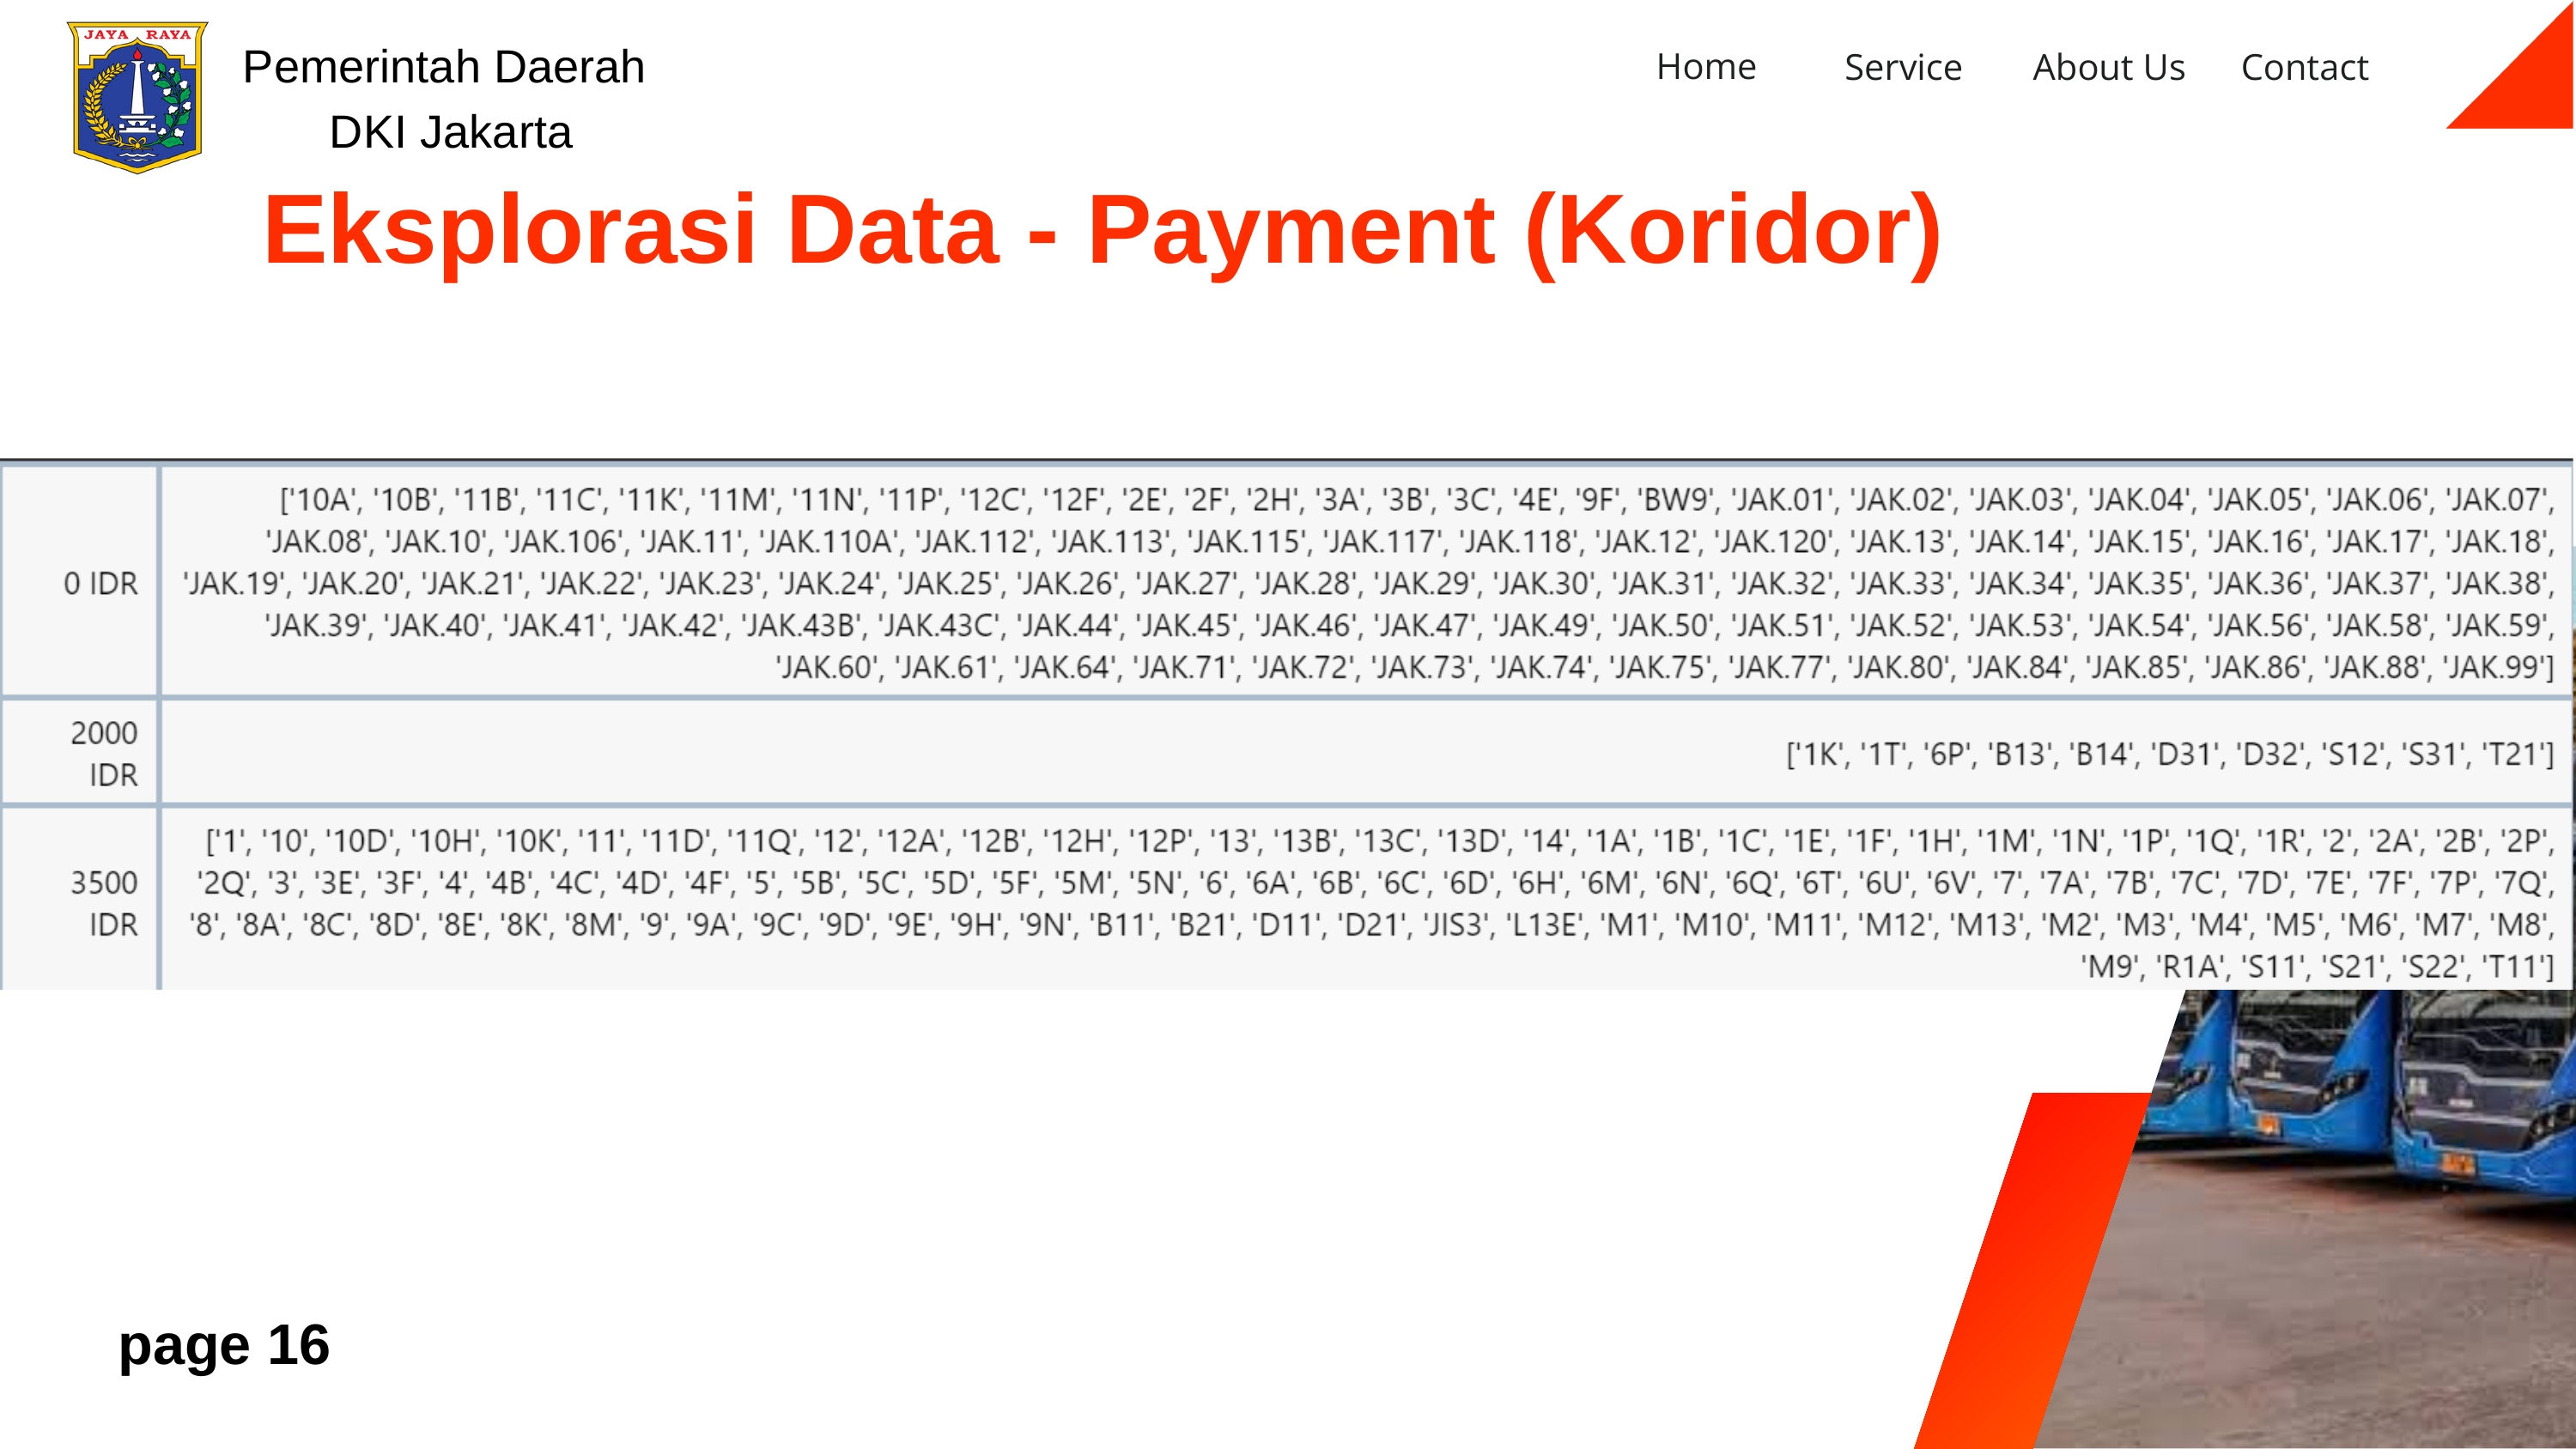

Pemerintah Daerah
DKI Jakarta
Home
Service
About Us
Contact
Eksplorasi Data - Payment (Koridor)

page 16